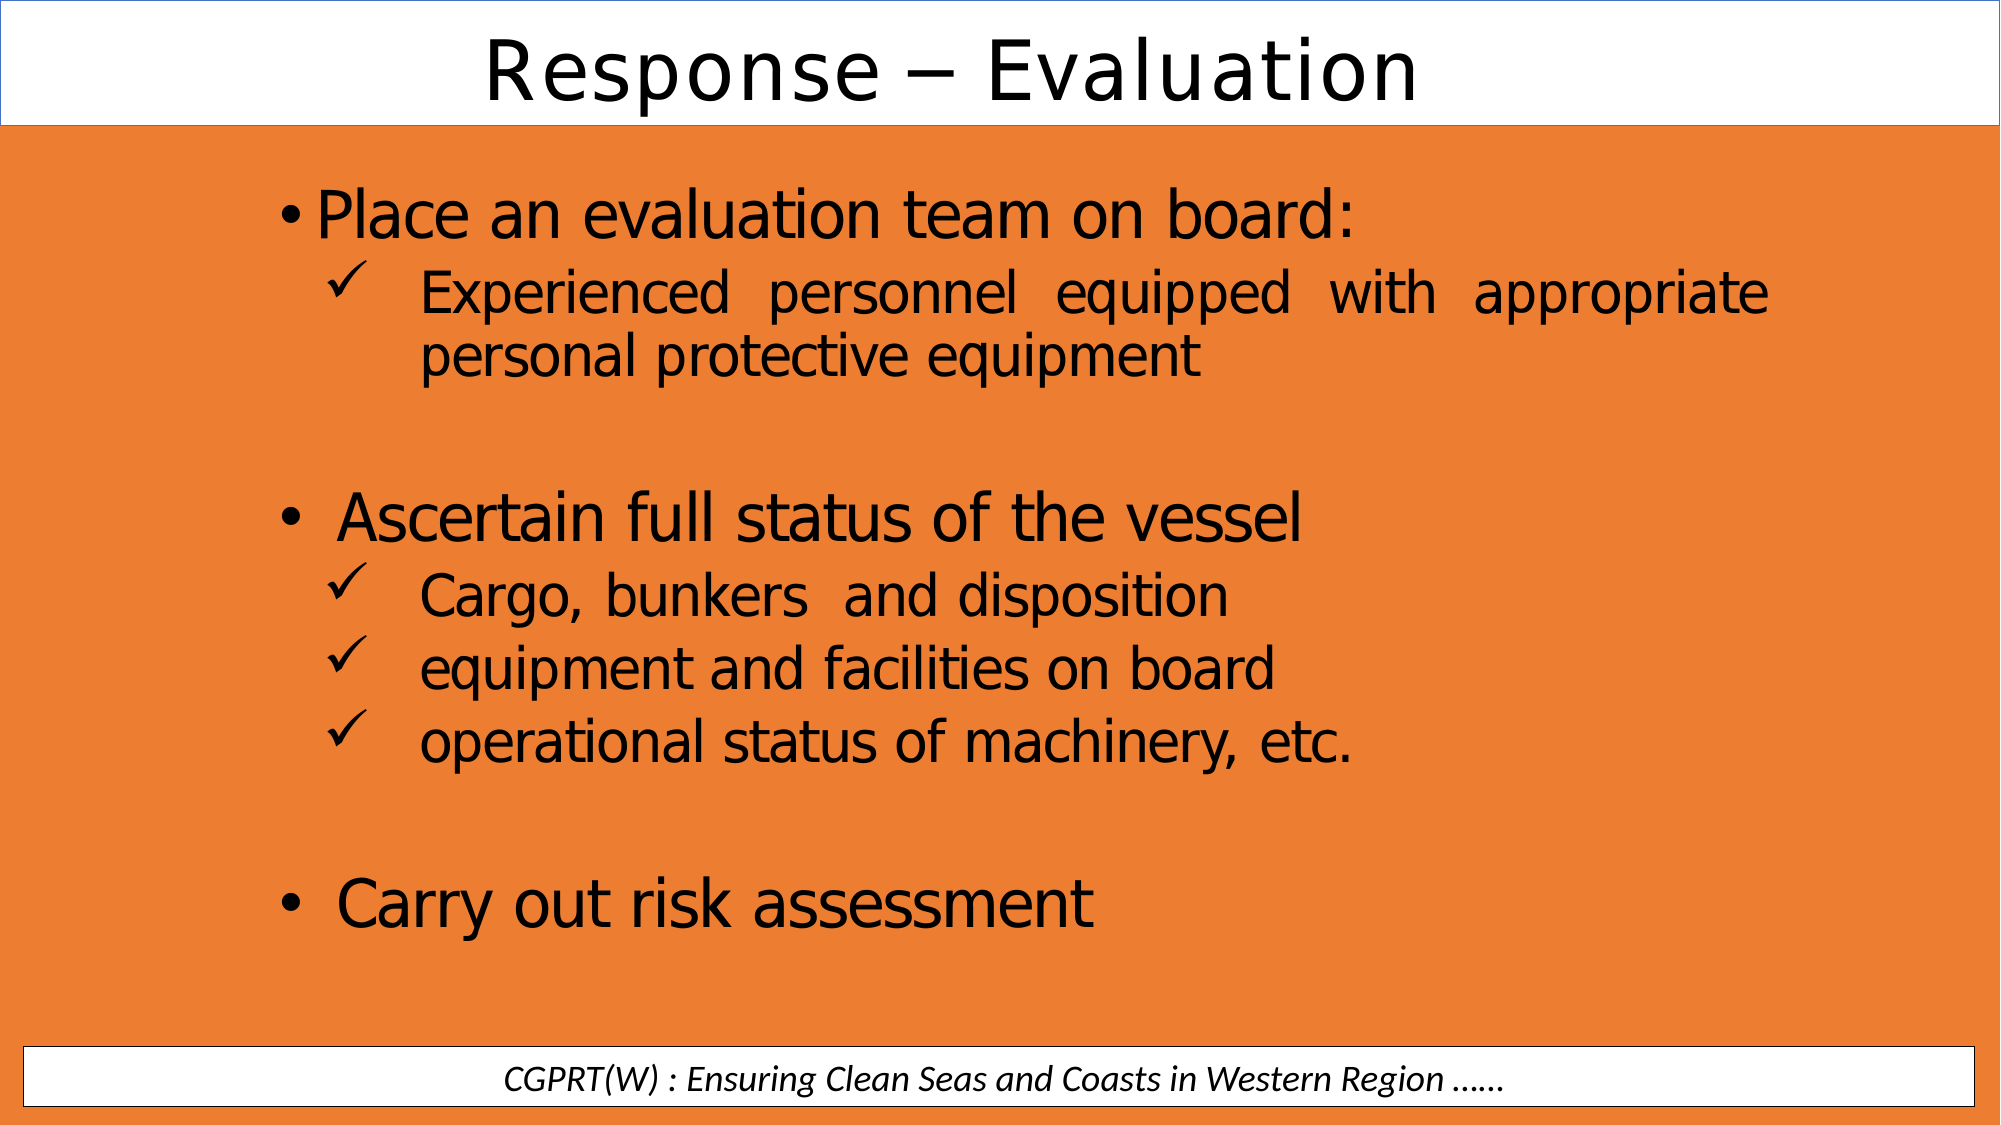

Response – Evaluation
Place an evaluation team on board:
Experienced personnel equipped with appropriate personal protective equipment

Ascertain full status of the vessel
Cargo, bunkers  and disposition
equipment and facilities on board
operational status of machinery, etc.

Carry out risk assessment
 CGPRT(W) : Ensuring Clean Seas and Coasts in Western Region ……